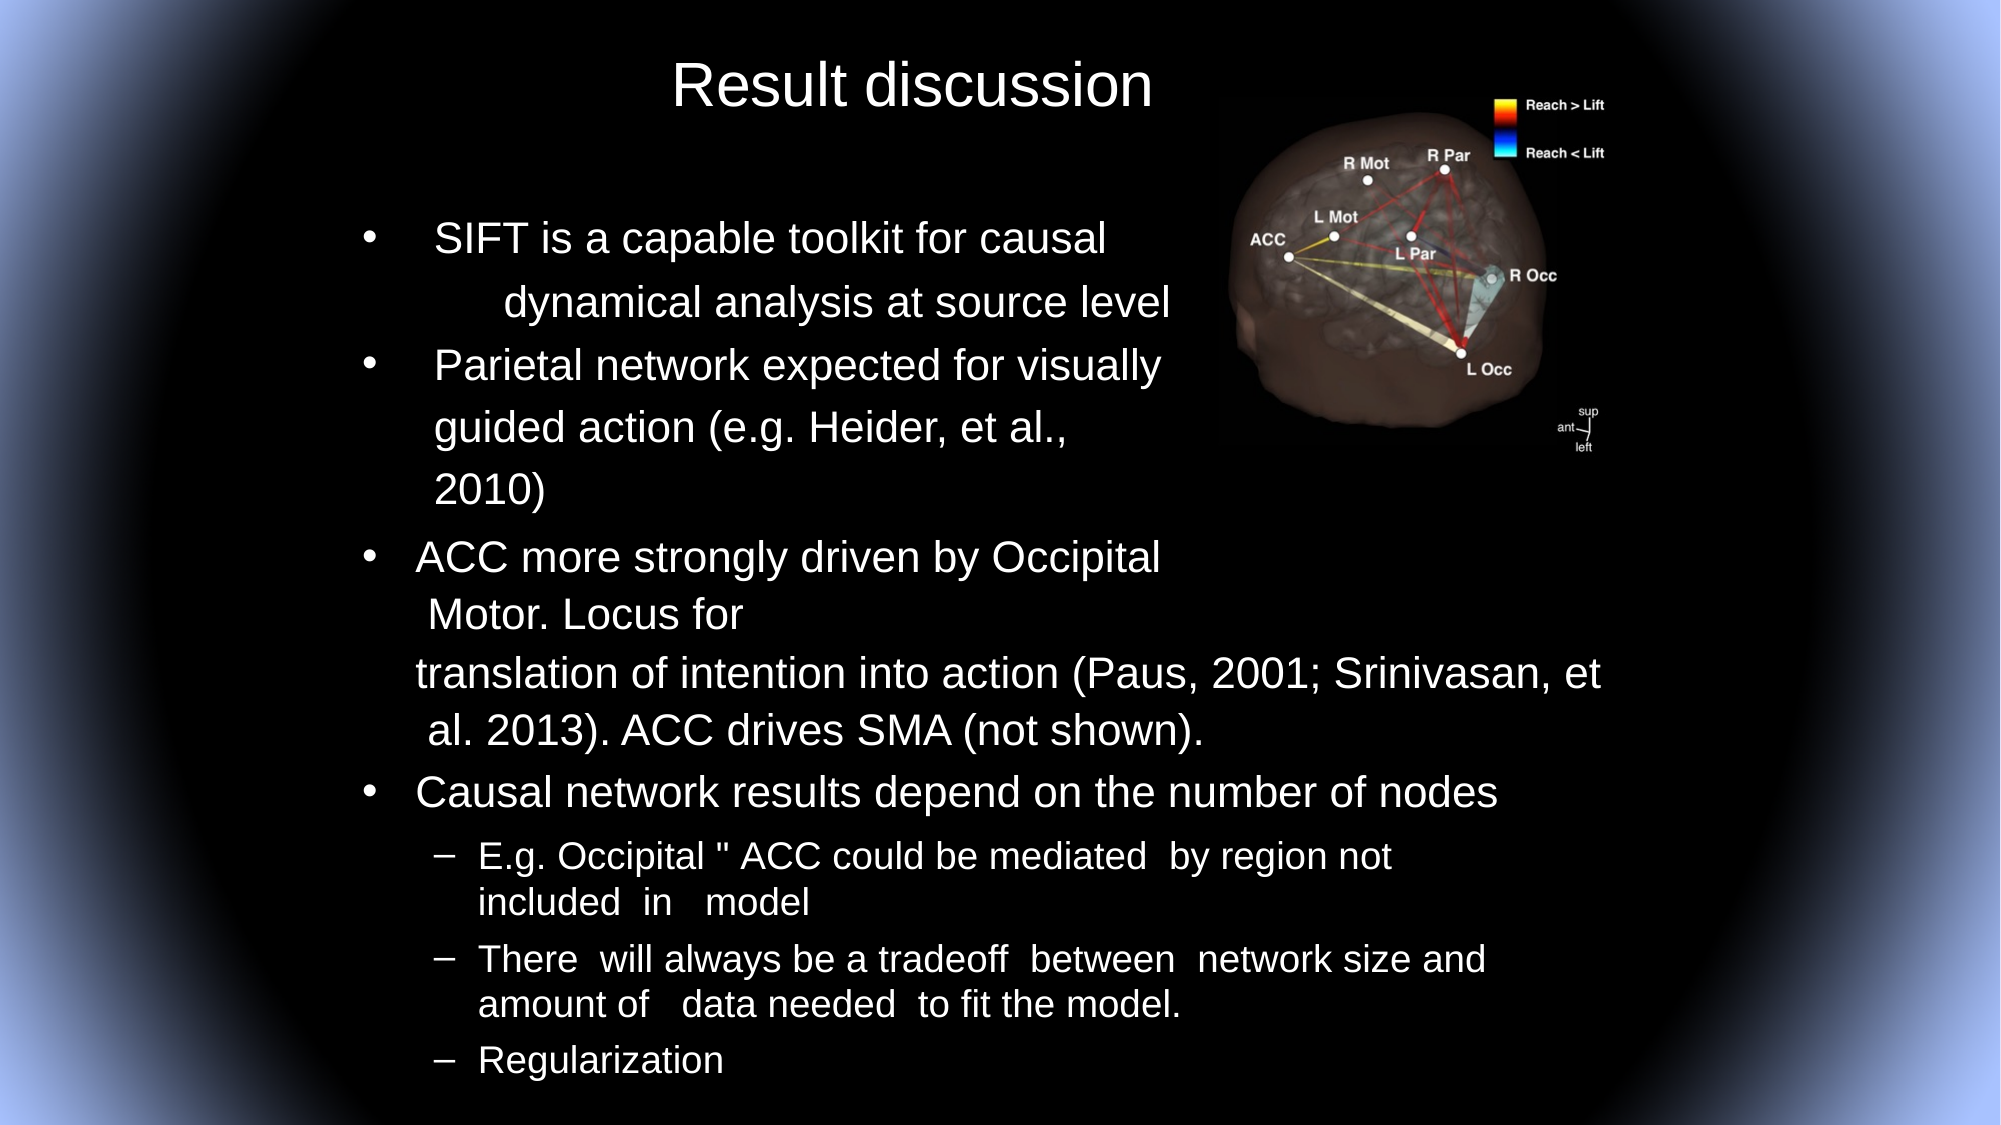

# Result discussion

SIFT is a capable toolkit for causal
dynamical analysis at source level
Parietal network expected for visually  guided action (e.g. Heider, et al., 2010)
ACC more strongly driven by Occipital   Motor. Locus for
translation of intention into action (Paus, 2001; Srinivasan, et  al. 2013). ACC drives SMA (not shown).
Causal network results depend on the number of nodes
E.g. Occipital " ACC could be mediated  by region not included  in   model
There  will always be a tradeoff  between  network size and amount of   data needed  to fit the model.
Regularization